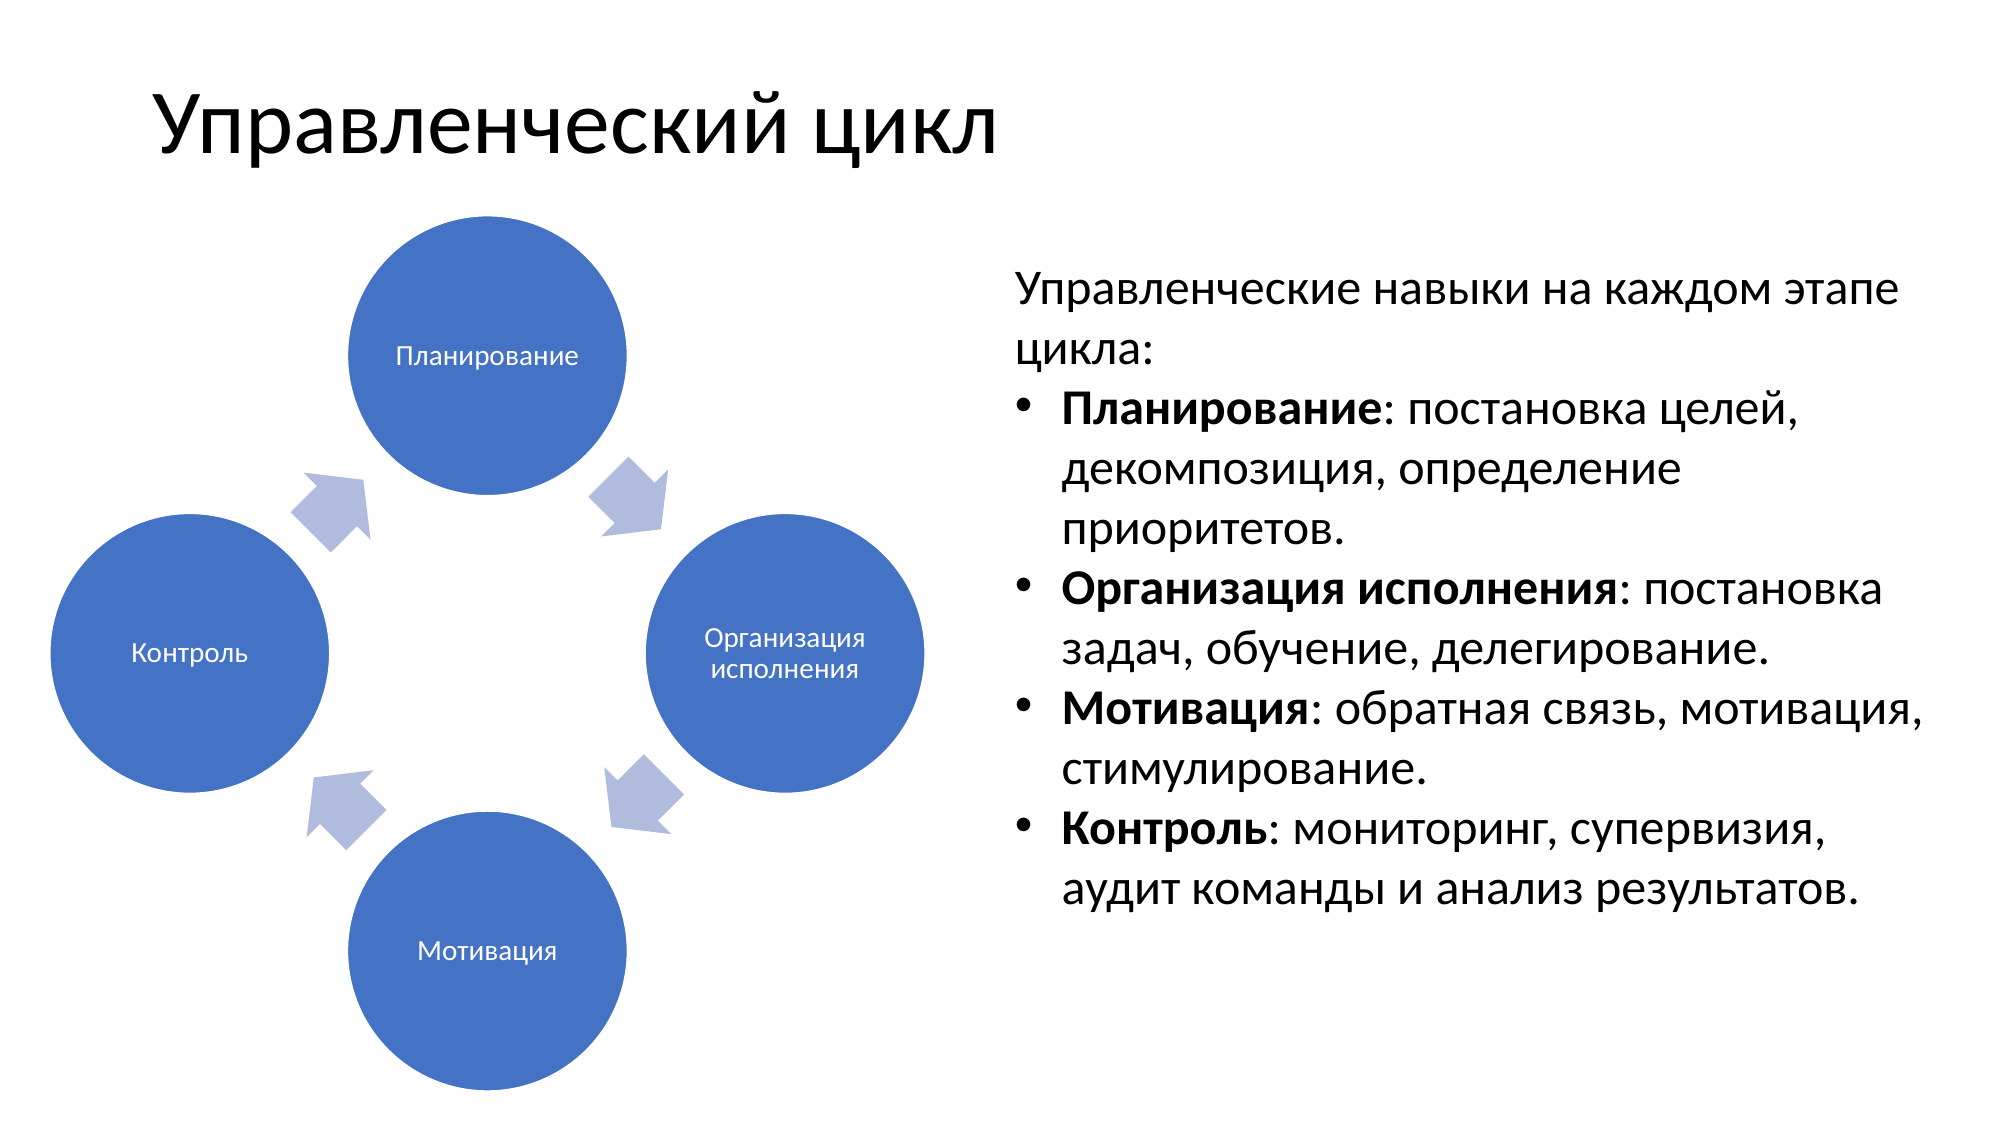

# Управленческий цикл
Планирование

Организация исполнения

Мотивация

Контроль

Управленческие навыки на каждом этапе цикла:
Планирование: постановка целей, декомпозиция, определение приоритетов.
Организация исполнения: постановка задач, обучение, делегирование.
Мотивация: обратная связь, мотивация, стимулирование.
Контроль: мониторинг, супервизия, аудит команды и анализ результатов.